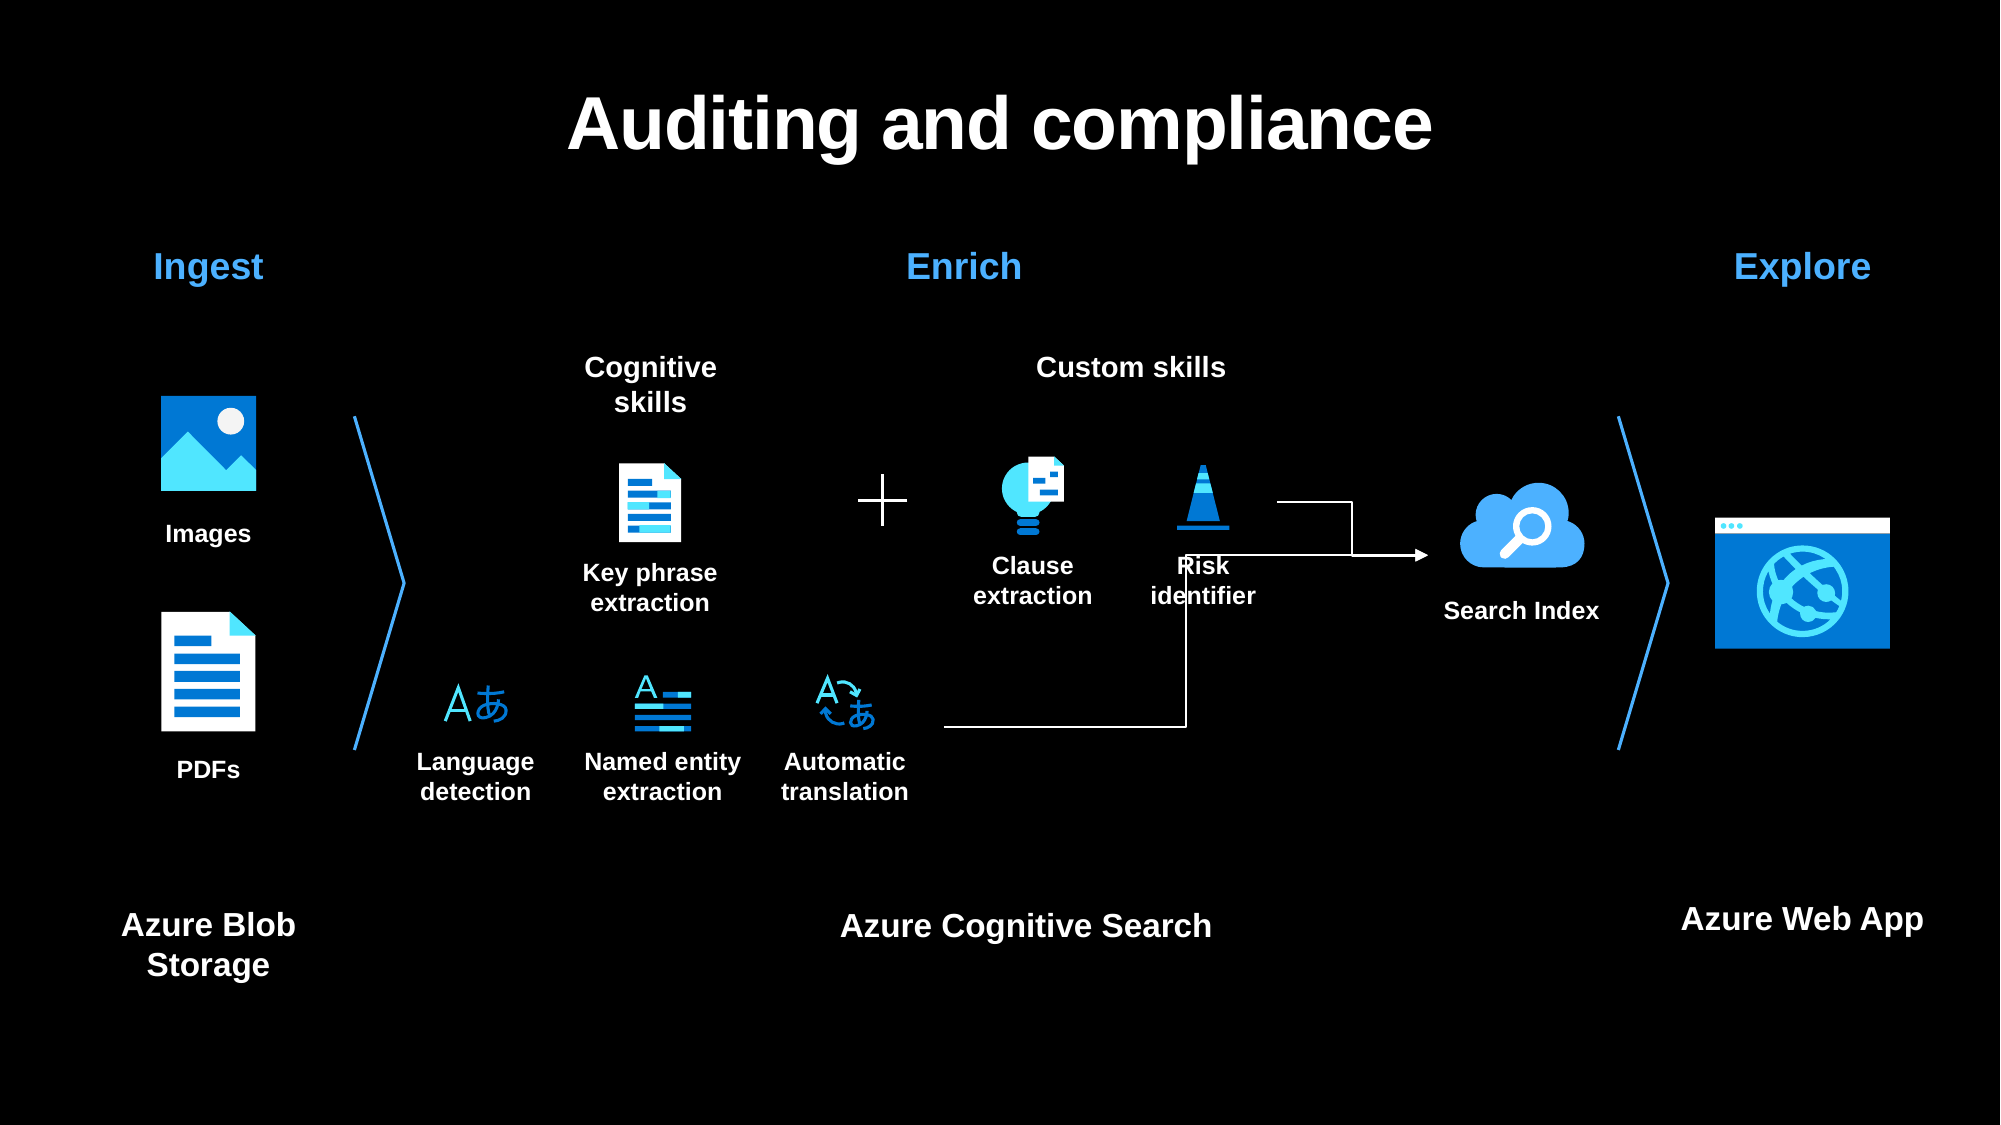

# Auditing and compliance
Ingest
Enrich
Explore
Custom skills
Cognitive skills

Images

Clause extraction
Risk identifier
Key phrase extraction
Search Index

Language detection
Named entity extraction
Automatic translation
PDFs
Azure Web App
Azure Blob Storage
Azure Cognitive Search